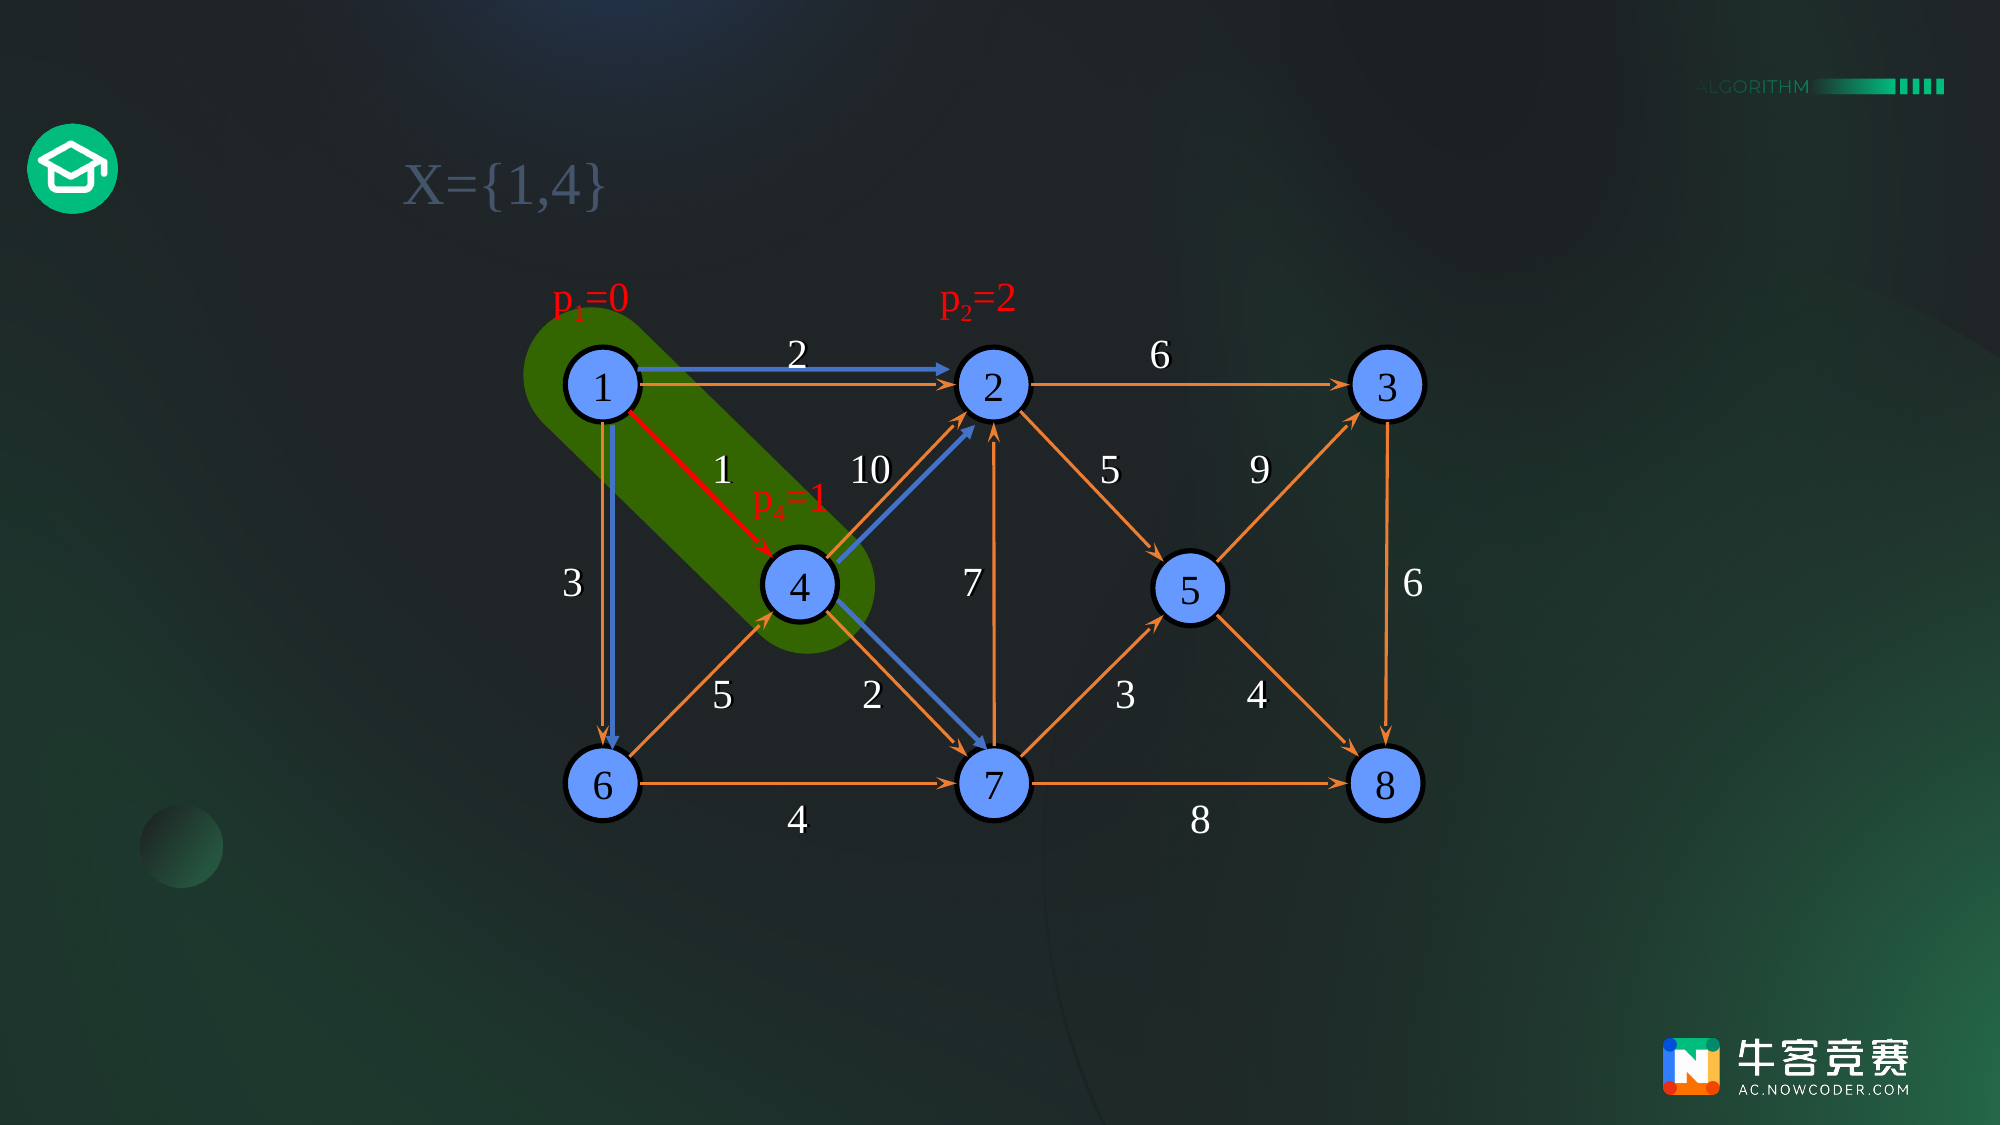

#
X={1,4}
p1=0
p2=2

2
2
6
6
1
2
3

1
10
5
9
1
10
5
9
p4=1
4
3
7
3
7
6
5

5
2
4
5
2
3
4
6
7
8
4
4
8